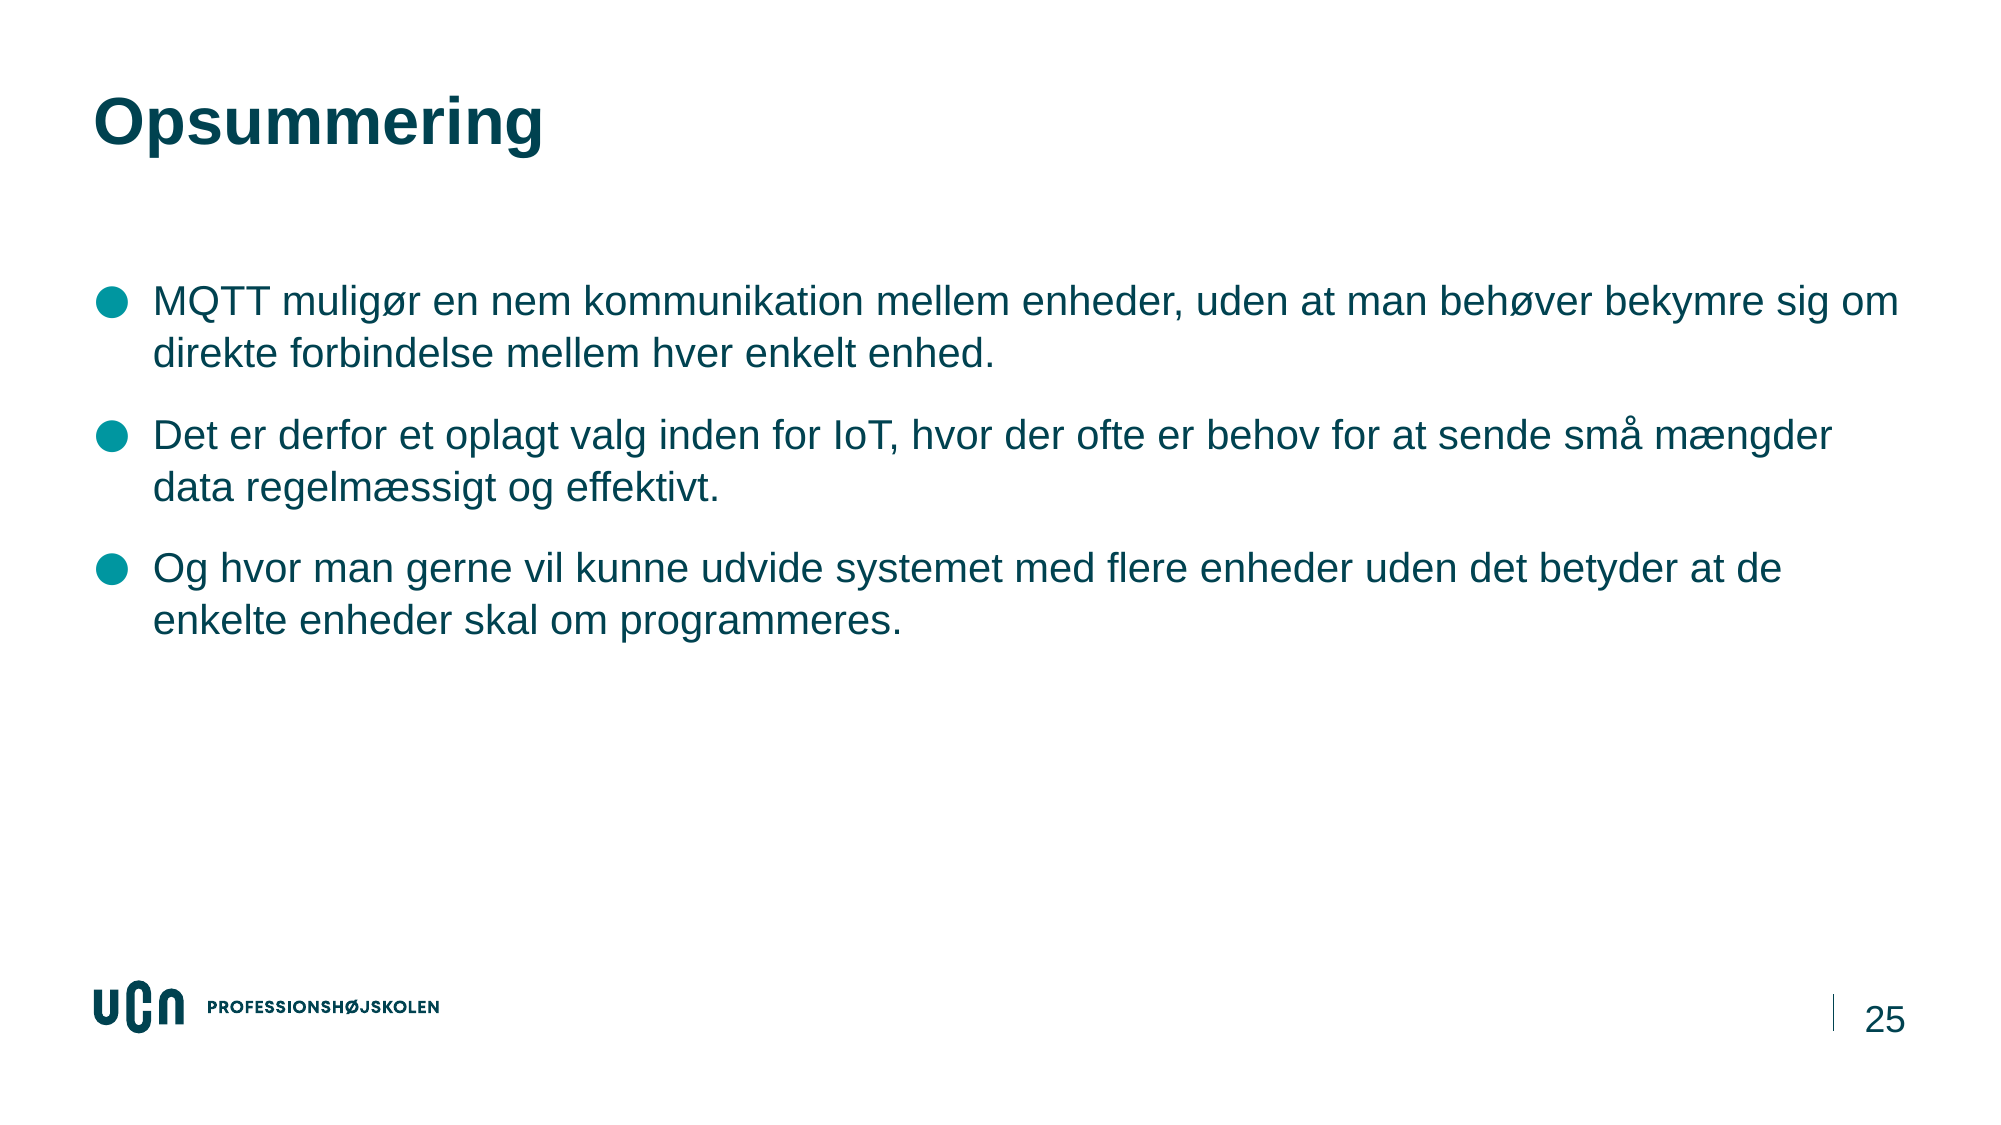

# Opsummering
MQTT muligør en nem kommunikation mellem enheder, uden at man behøver bekymre sig om direkte forbindelse mellem hver enkelt enhed.
Det er derfor et oplagt valg inden for IoT, hvor der ofte er behov for at sende små mængder data regelmæssigt og effektivt.
Og hvor man gerne vil kunne udvide systemet med flere enheder uden det betyder at de enkelte enheder skal om programmeres.
25